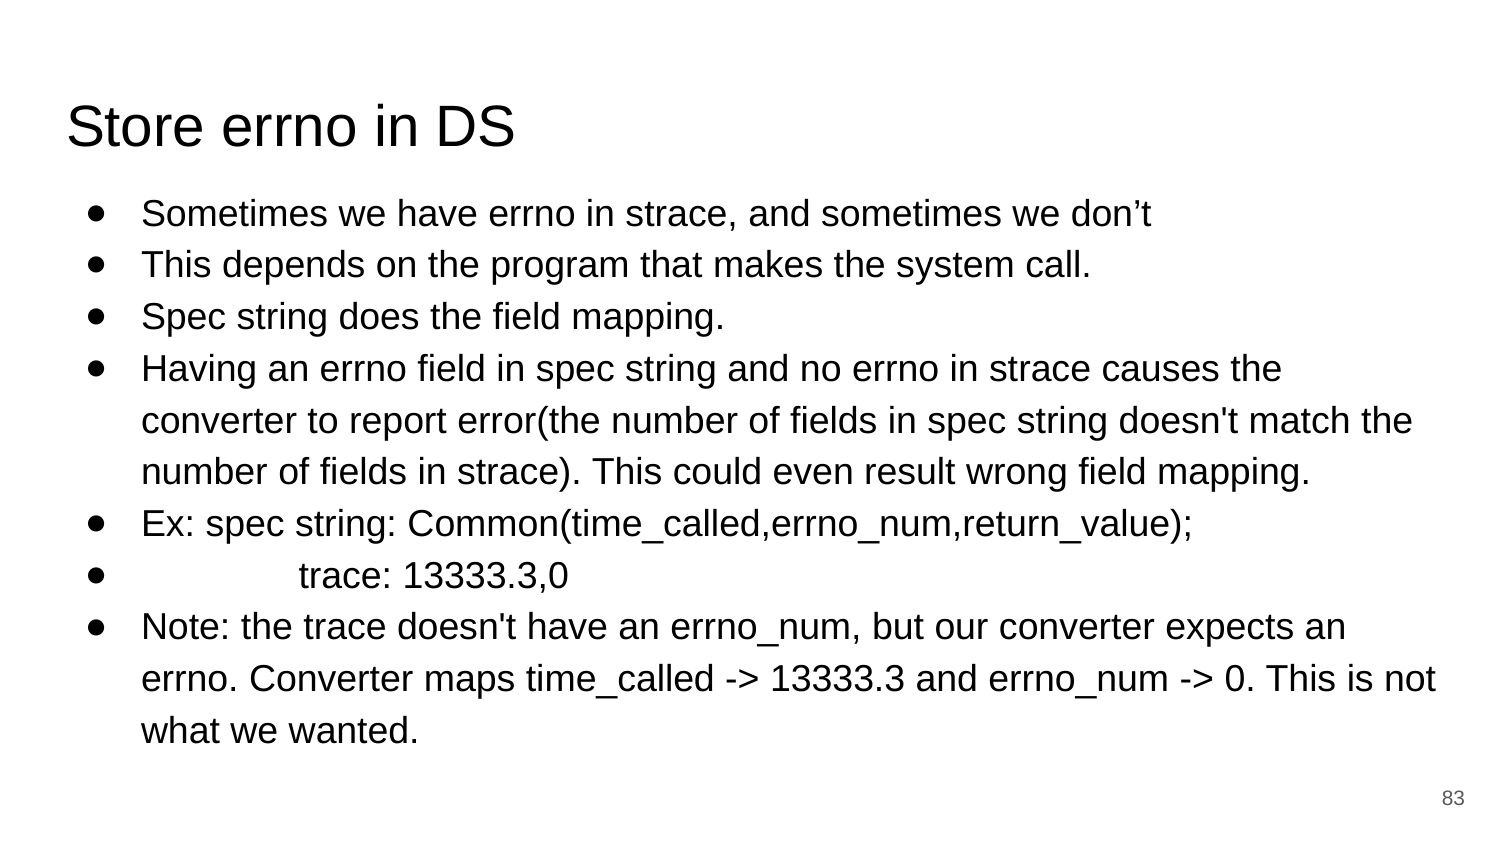

# Store errno in DS
Sometimes we have errno in strace, and sometimes we don’t
This depends on the program that makes the system call.
Spec string does the field mapping.
Having an errno field in spec string and no errno in strace causes the converter to report error(the number of fields in spec string doesn't match the number of fields in strace). This could even result wrong field mapping.
Ex: spec string: Common(time_called,errno_num,return_value);
               trace: 13333.3,0
Note: the trace doesn't have an errno_num, but our converter expects an errno. Converter maps time_called -> 13333.3 and errno_num -> 0. This is not what we wanted.
83